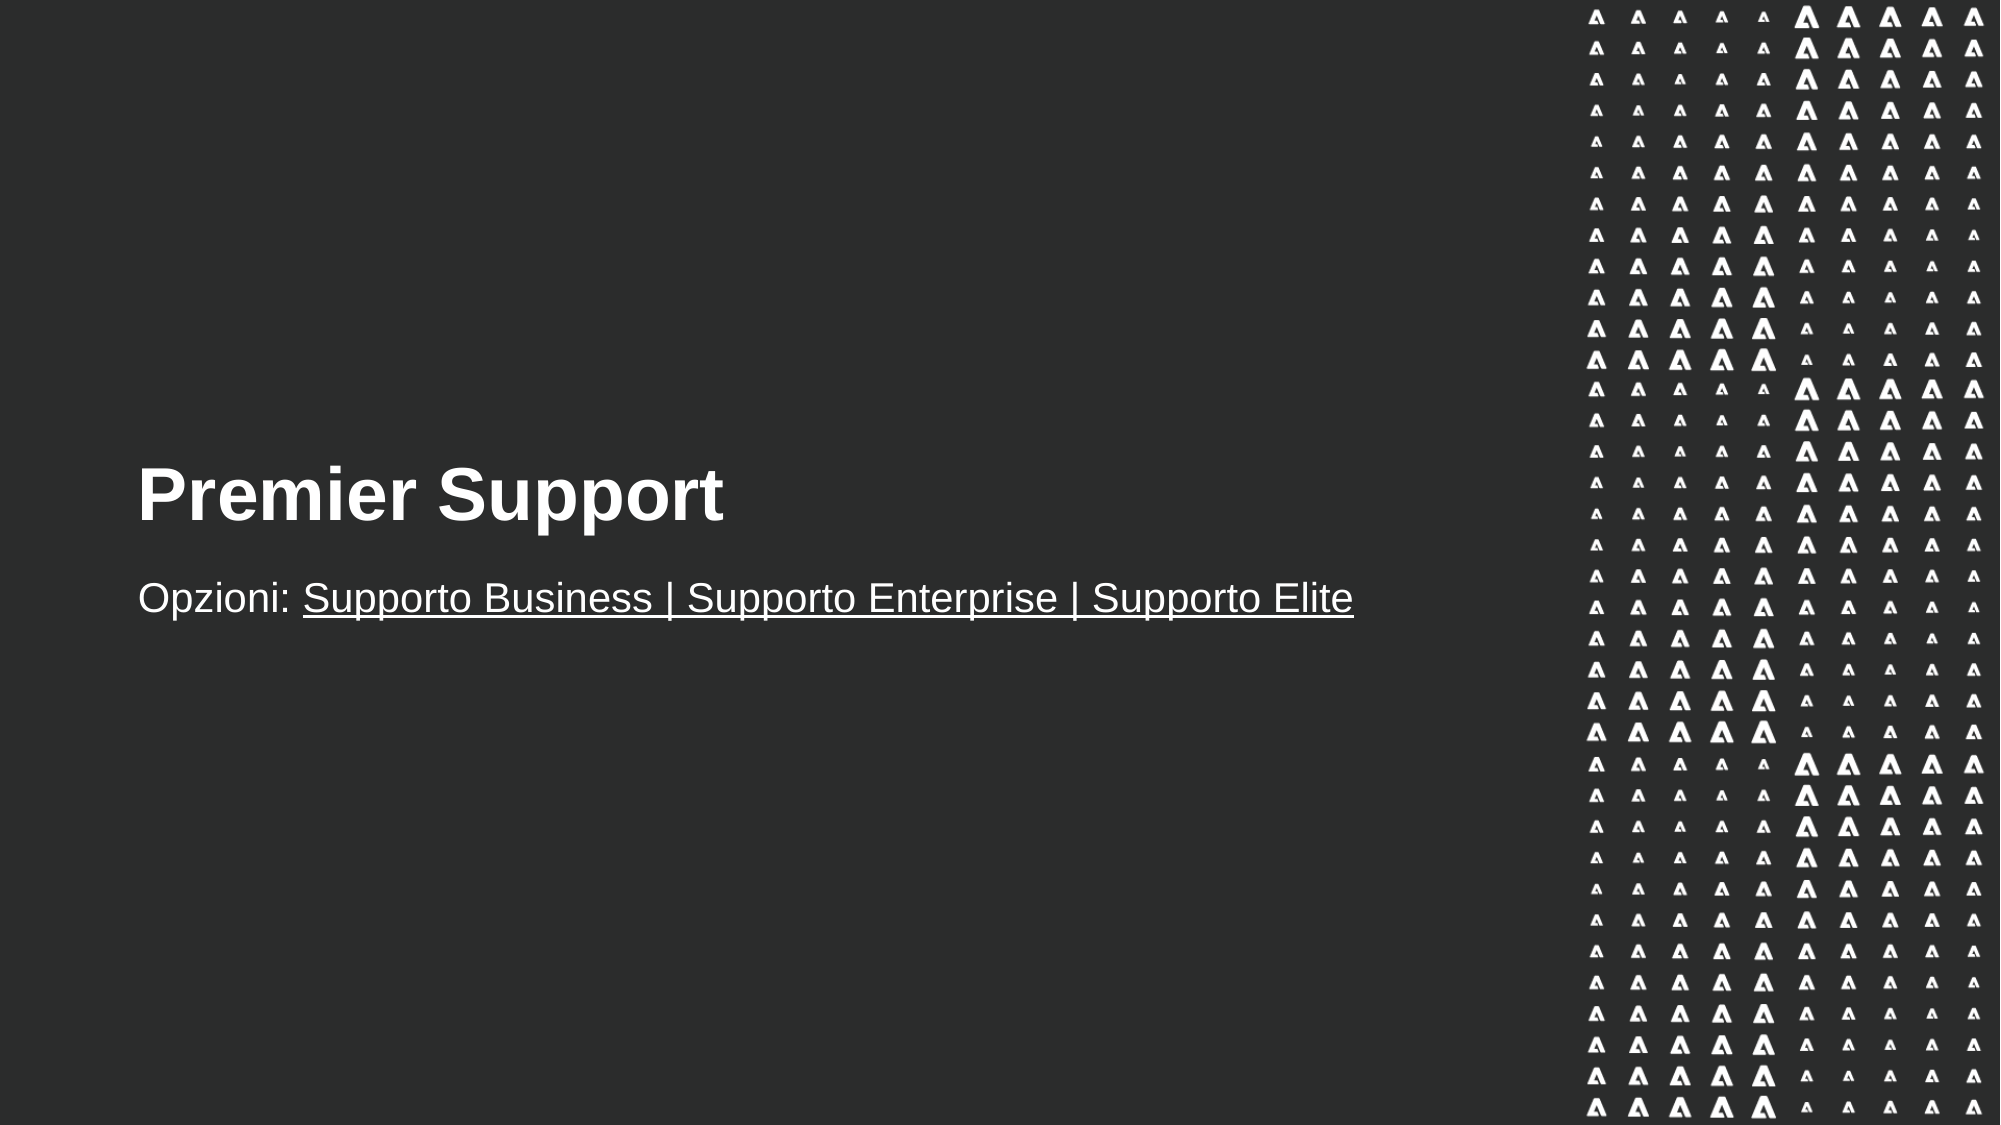

Premier Support
Opzioni: Supporto Business | Supporto Enterprise | Supporto Elite